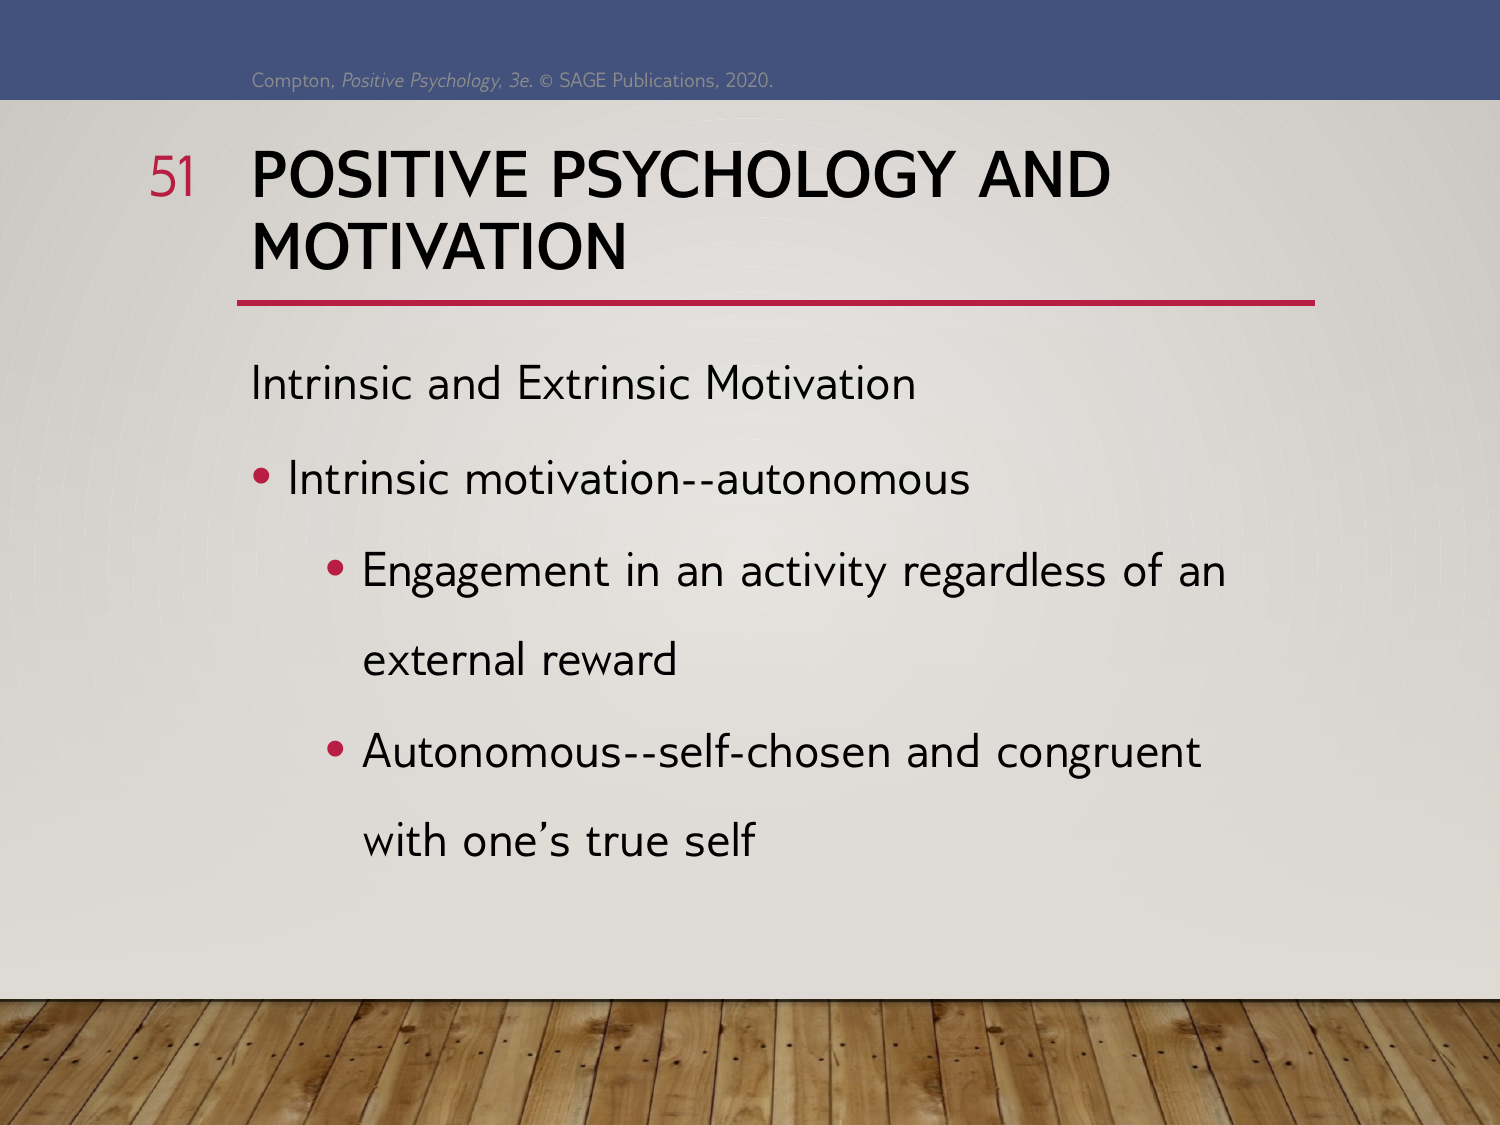

Compton, Positive Psychology, 3e. © SAGE Publications, 2020.
51
# Positive Psychology and Motivation
Intrinsic and Extrinsic Motivation
Intrinsic motivation--autonomous
Engagement in an activity regardless of an external reward
Autonomous--self-chosen and congruent with one’s true self